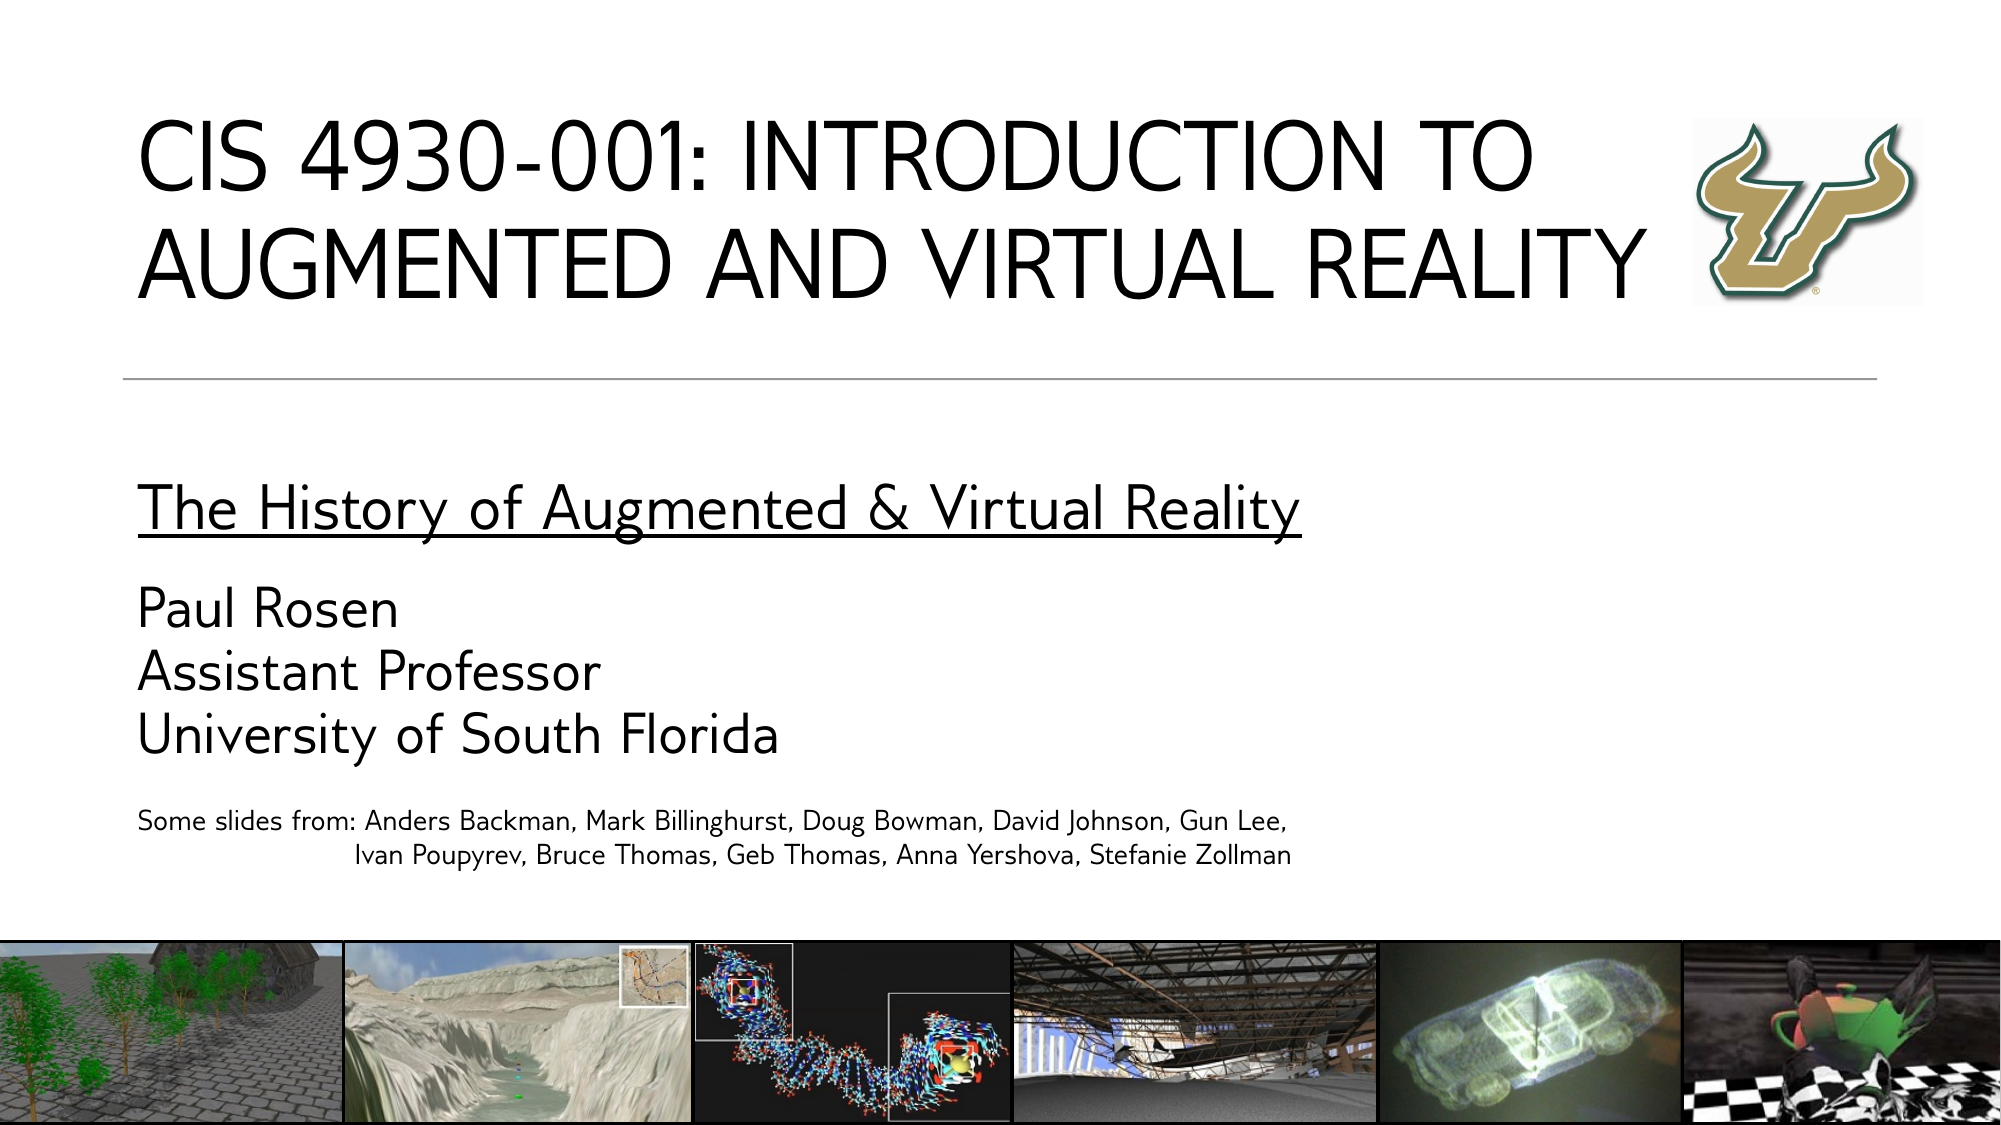

# CIS 4930-001: Introduction to Augmented and Virtual Reality
The History of Augmented & Virtual Reality